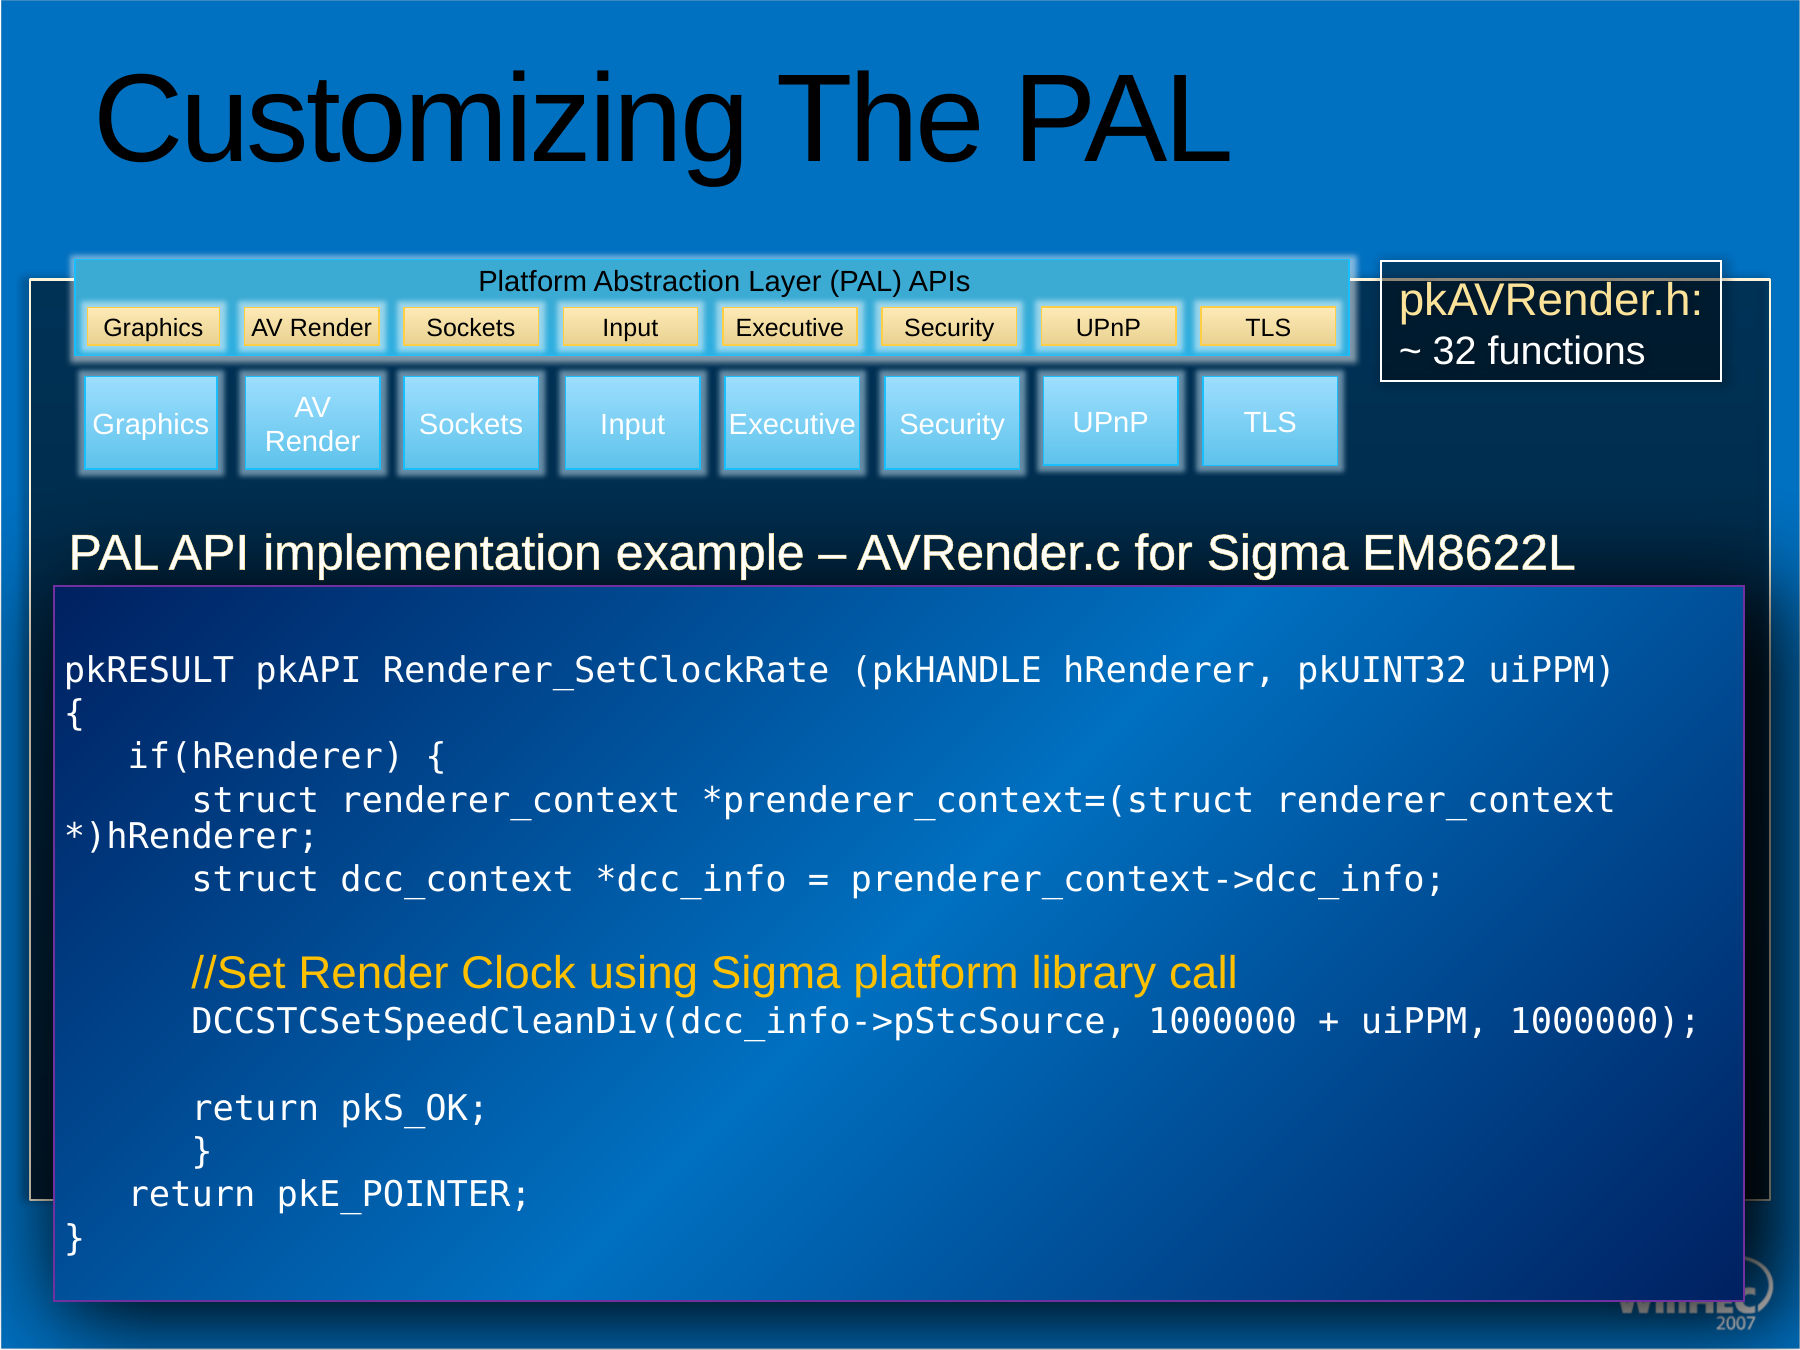

# Customizing The PAL
Platform Abstraction Layer (PAL) APIs

UPnP
TLS
Graphics
AV Render
Sockets
Input
Executive
Security
pkAVRender.h:
~ 32 functions

Graphics
AV
Render
Sockets
Input
Executive
Security
UPnP
TLS
PAL API implementation example – AVRender.c for Sigma EM8622L

pkRESULT pkAPI Renderer_SetClockRate (pkHANDLE hRenderer, pkUINT32 uiPPM)
{
   if(hRenderer) {
      struct renderer_context *prenderer_context=(struct renderer_context *)hRenderer;
      struct dcc_context *dcc_info = prenderer_context->dcc_info;

          //Set Render Clock using Sigma platform library call
      DCCSTCSetSpeedCleanDiv(dcc_info->pStcSource, 1000000 + uiPPM, 1000000);

      return pkS_OK;
      }
   return pkE_POINTER;
}